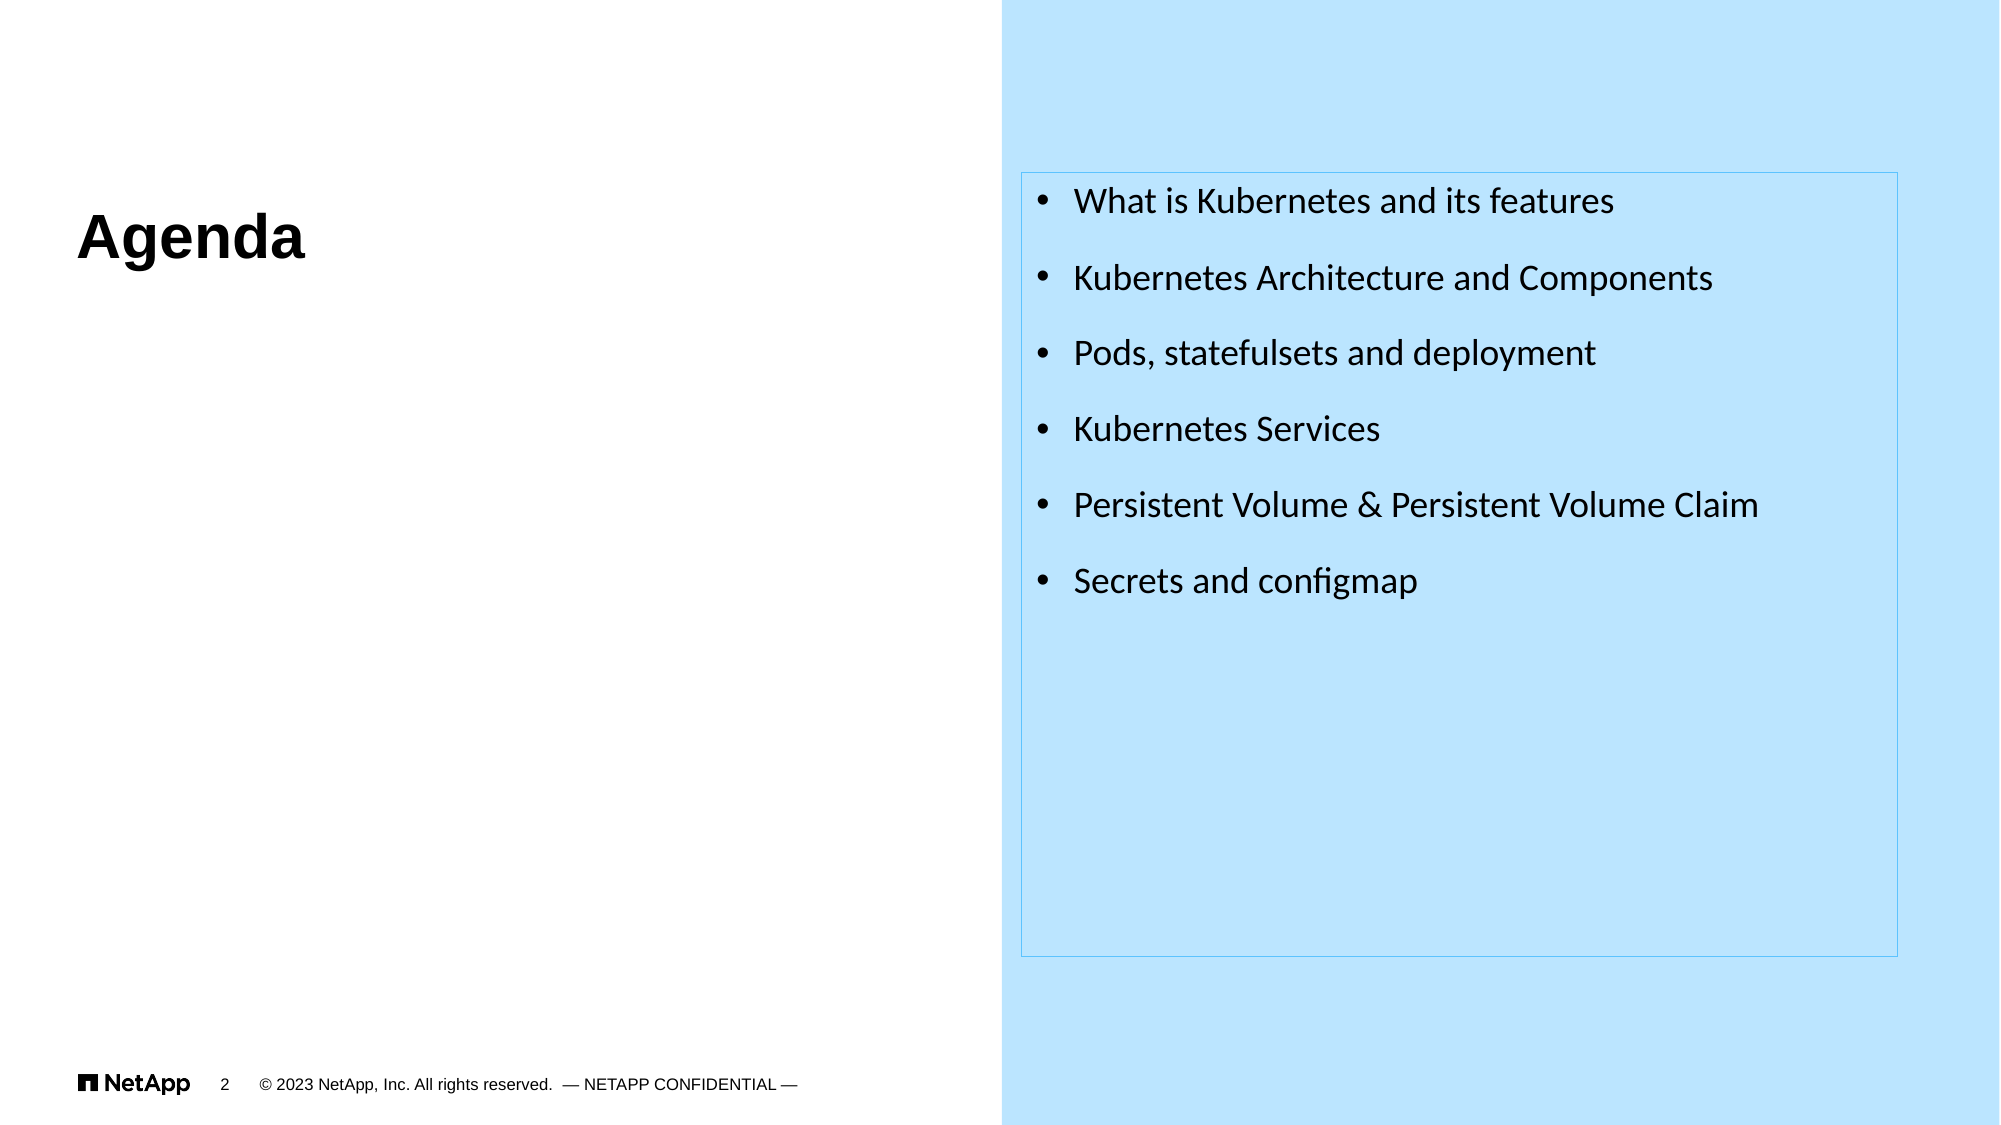

# Agenda
What is Kubernetes and its features
Kubernetes Architecture and Components
Pods, statefulsets and deployment
Kubernetes Services
Persistent Volume & Persistent Volume Claim
Secrets and configmap
2
© 2023 NetApp, Inc. All rights reserved.  — NETAPP CONFIDENTIAL —